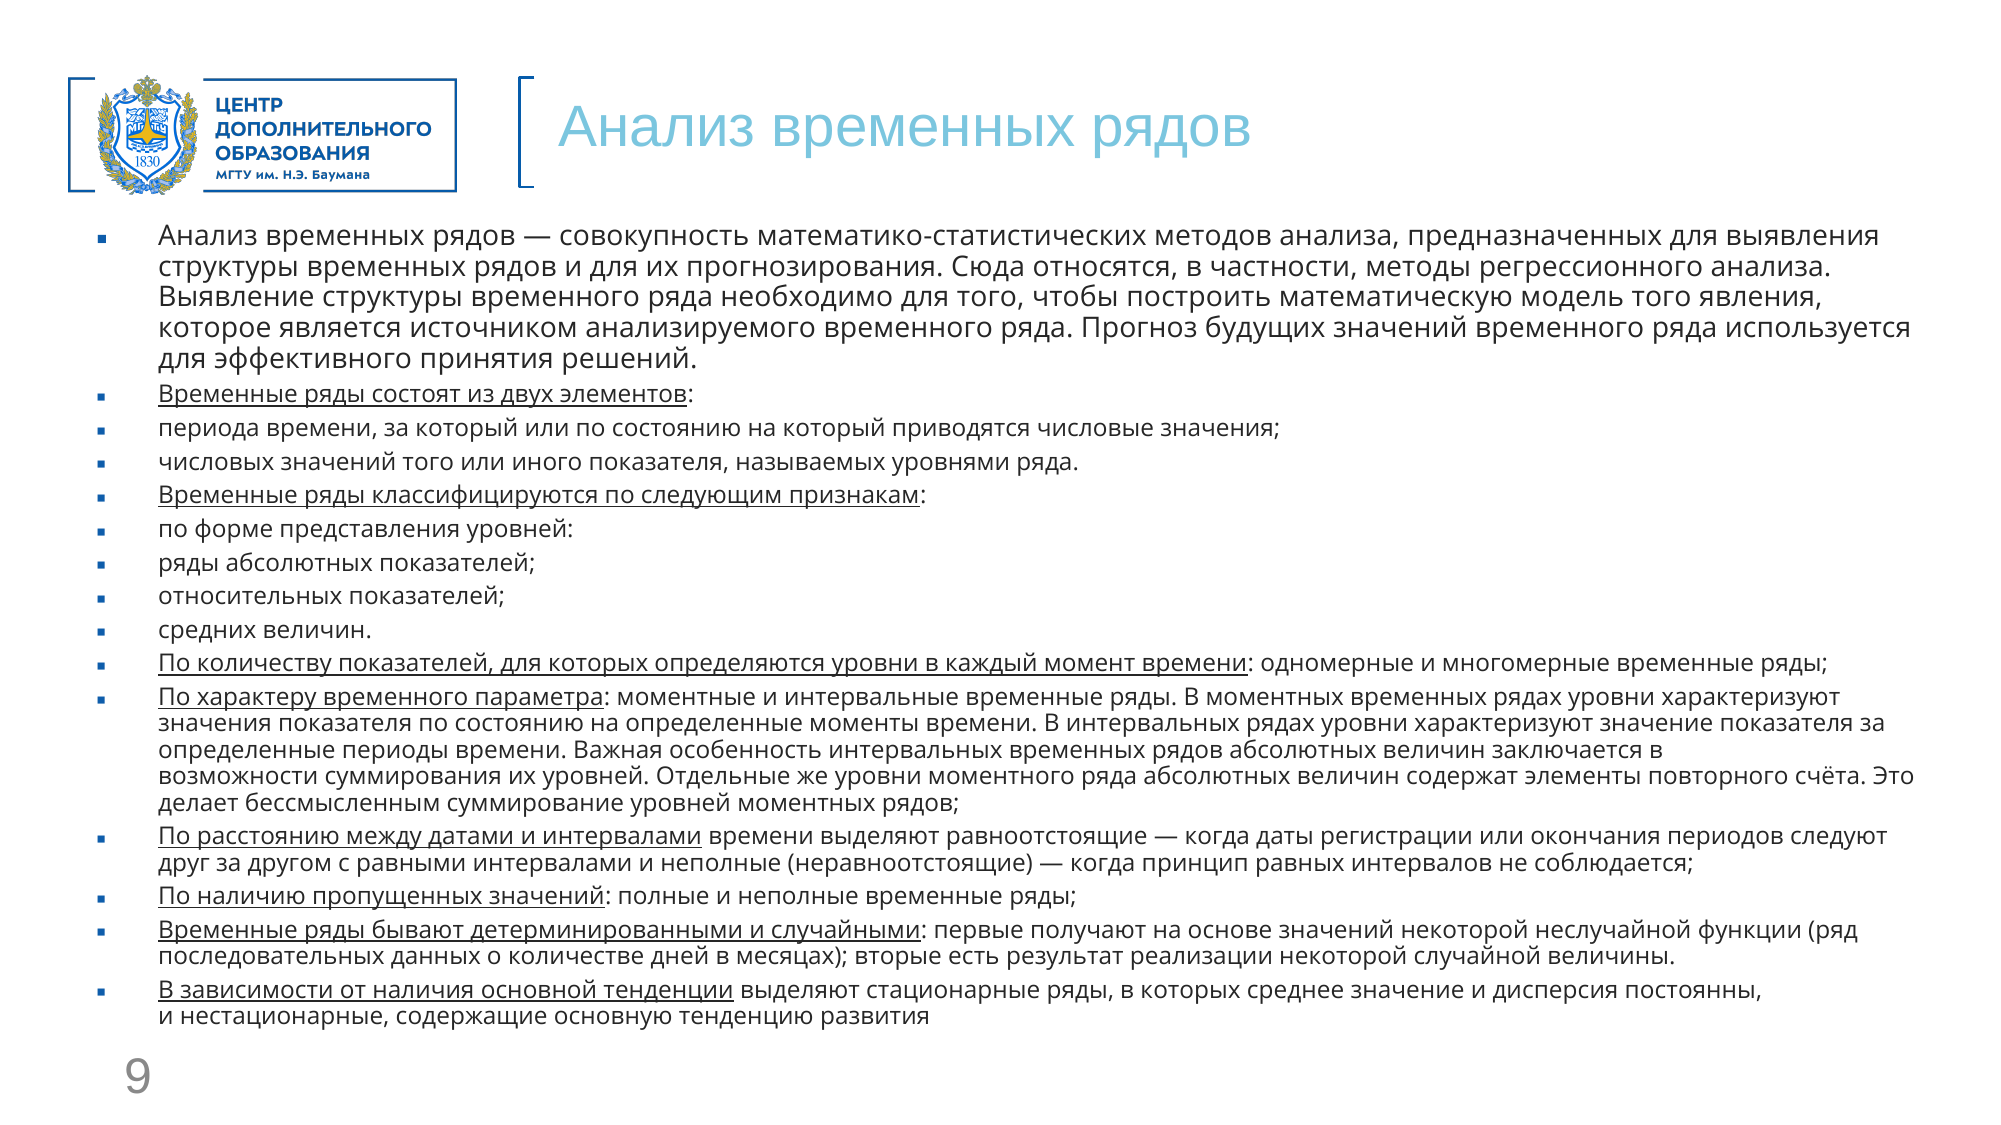

# Анализ временных рядов
Анализ временных рядов — совокупность математико-статистических методов анализа, предназначенных для выявления структуры временных рядов и для их прогнозирования. Сюда относятся, в частности, методы регрессионного анализа. Выявление структуры временного ряда необходимо для того, чтобы построить математическую модель того явления, которое является источником анализируемого временного ряда. Прогноз будущих значений временного ряда используется для эффективного принятия решений.
Временные ряды состоят из двух элементов:
периода времени, за который или по состоянию на который приводятся числовые значения;
числовых значений того или иного показателя, называемых уровнями ряда.
Временные ряды классифицируются по следующим признакам:
по форме представления уровней:
ряды абсолютных показателей;
относительных показателей;
средних величин.
По количеству показателей, для которых определяются уровни в каждый момент времени: одномерные и многомерные временные ряды;
По характеру временного параметра: моментные и интервальные временные ряды. В моментных временных рядах уровни характеризуют значения показателя по состоянию на определенные моменты времени. В интервальных рядах уровни характеризуют значение показателя за определенные периоды времени. Важная особенность интервальных временных рядов абсолютных величин заключается в возможности суммирования их уровней. Отдельные же уровни моментного ряда абсолютных величин содержат элементы повторного счёта. Это делает бессмысленным суммирование уровней моментных рядов;
По расстоянию между датами и интервалами времени выделяют равноотстоящие — когда даты регистрации или окончания периодов следуют друг за другом с равными интервалами и неполные (неравноотстоящие) — когда принцип равных интервалов не соблюдается;
По наличию пропущенных значений: полные и неполные временные ряды;
Временные ряды бывают детерминированными и случайными: первые получают на основе значений некоторой неслучайной функции (ряд последовательных данных о количестве дней в месяцах); вторые есть результат реализации некоторой случайной величины.
В зависимости от наличия основной тенденции выделяют стационарные ряды, в которых среднее значение и дисперсия постоянны, и нестационарные, содержащие основную тенденцию развития

9